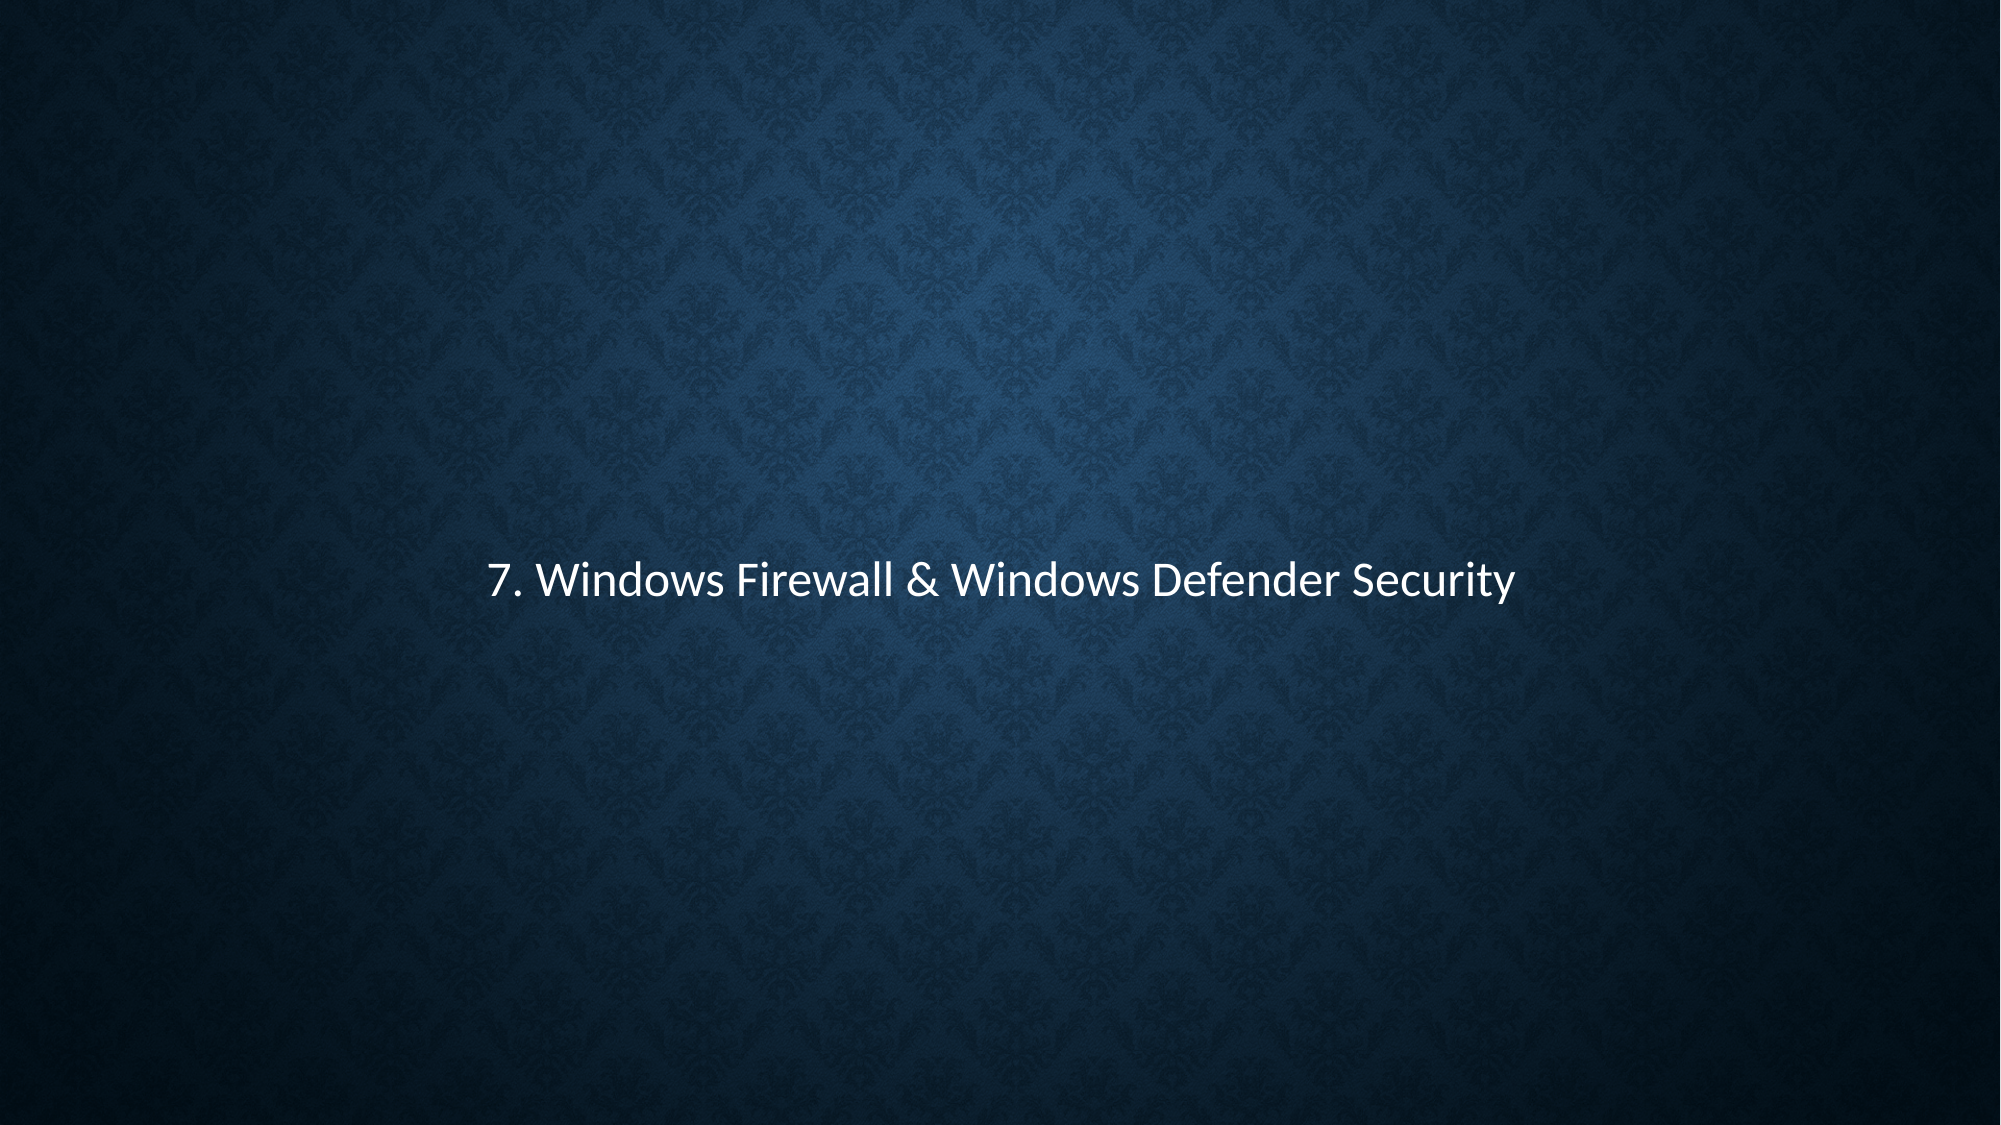

7. Windows Firewall & Windows Defender Security